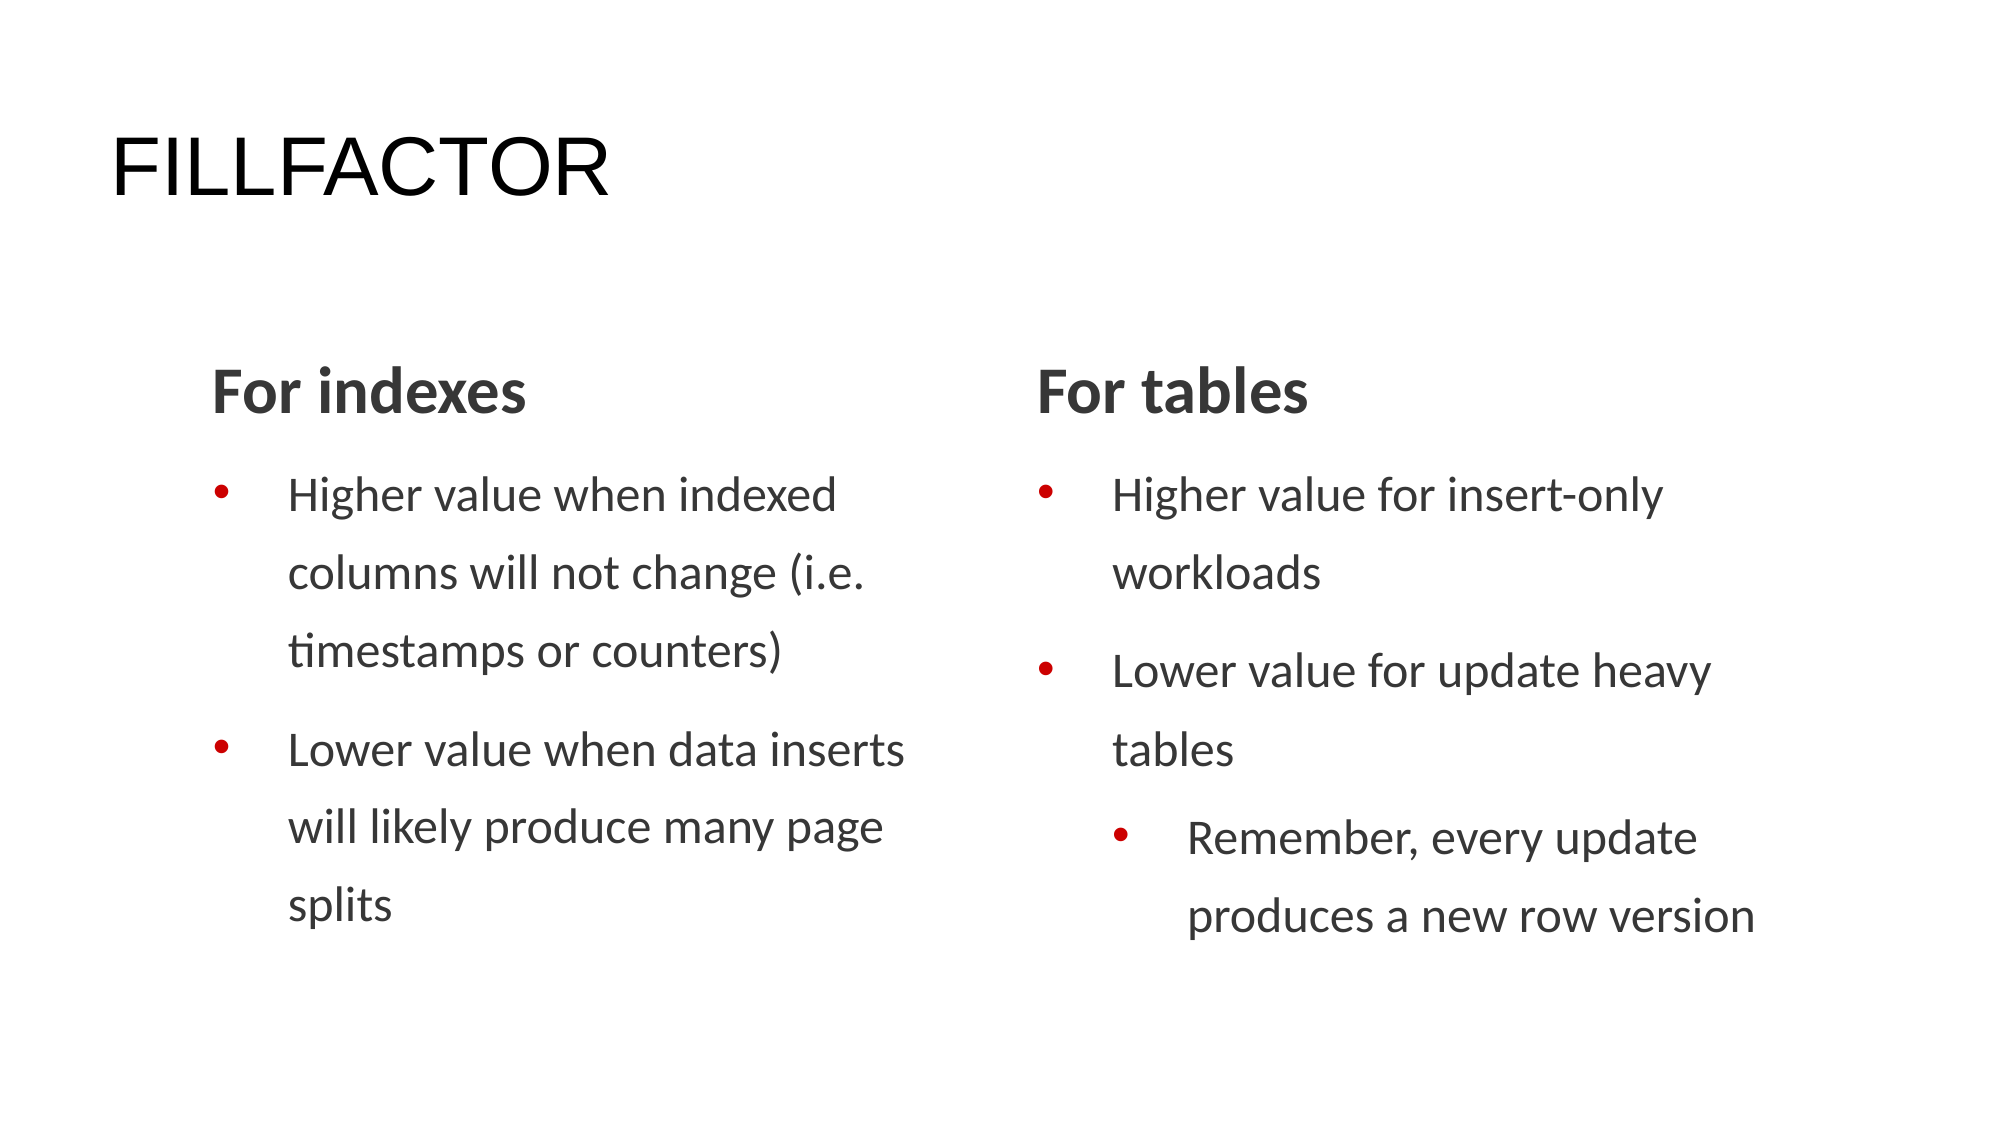

# FILLFACTOR
For indexes
For tables
Higher value for insert-only workloads
Lower value for update heavy tables
Remember, every update produces a new row version

Higher value when indexed columns will not change (i.e. timestamps or counters)
Lower value when data inserts will likely produce many page splits